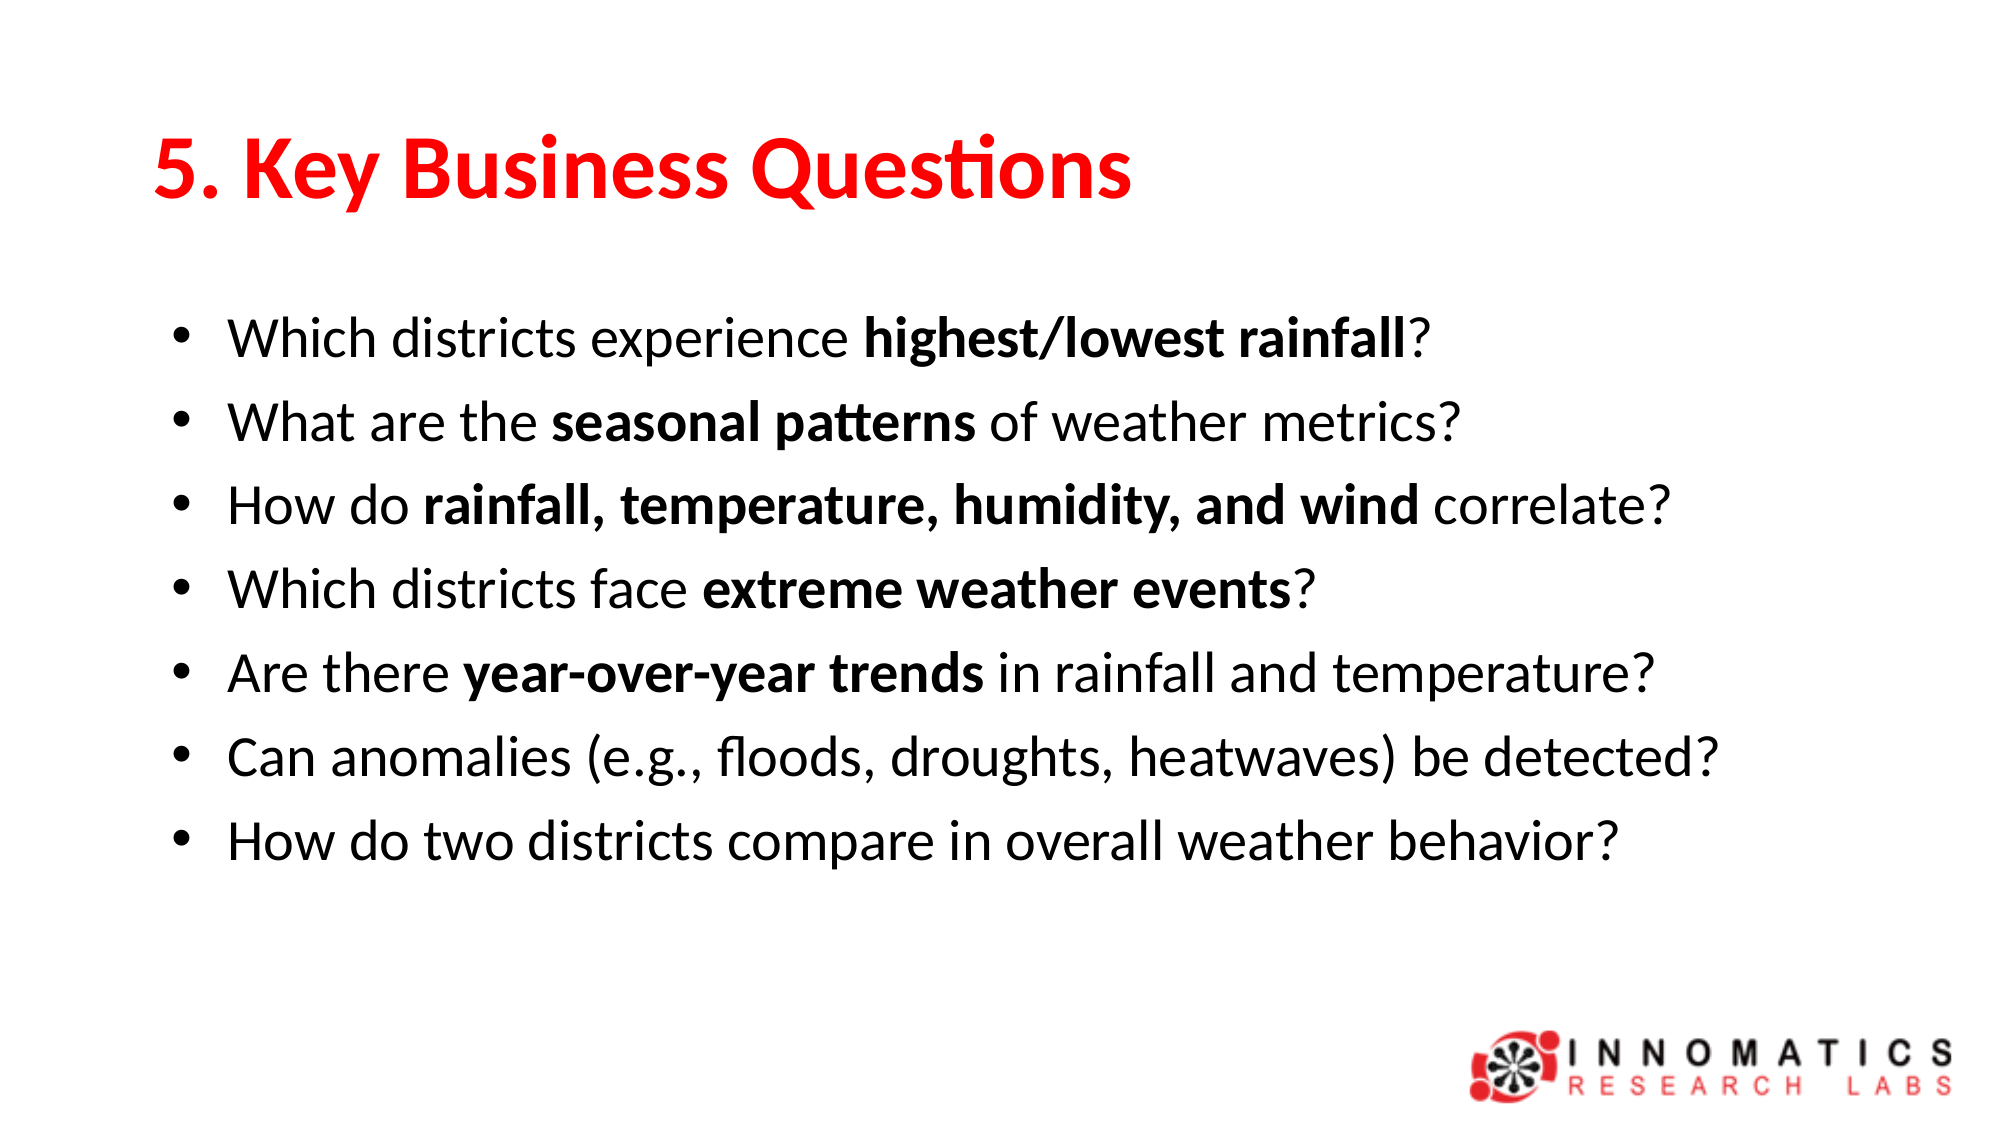

# 5. Key Business Questions
Which districts experience highest/lowest rainfall?
What are the seasonal patterns of weather metrics?
How do rainfall, temperature, humidity, and wind correlate?
Which districts face extreme weather events?
Are there year-over-year trends in rainfall and temperature?
Can anomalies (e.g., floods, droughts, heatwaves) be detected?
How do two districts compare in overall weather behavior?